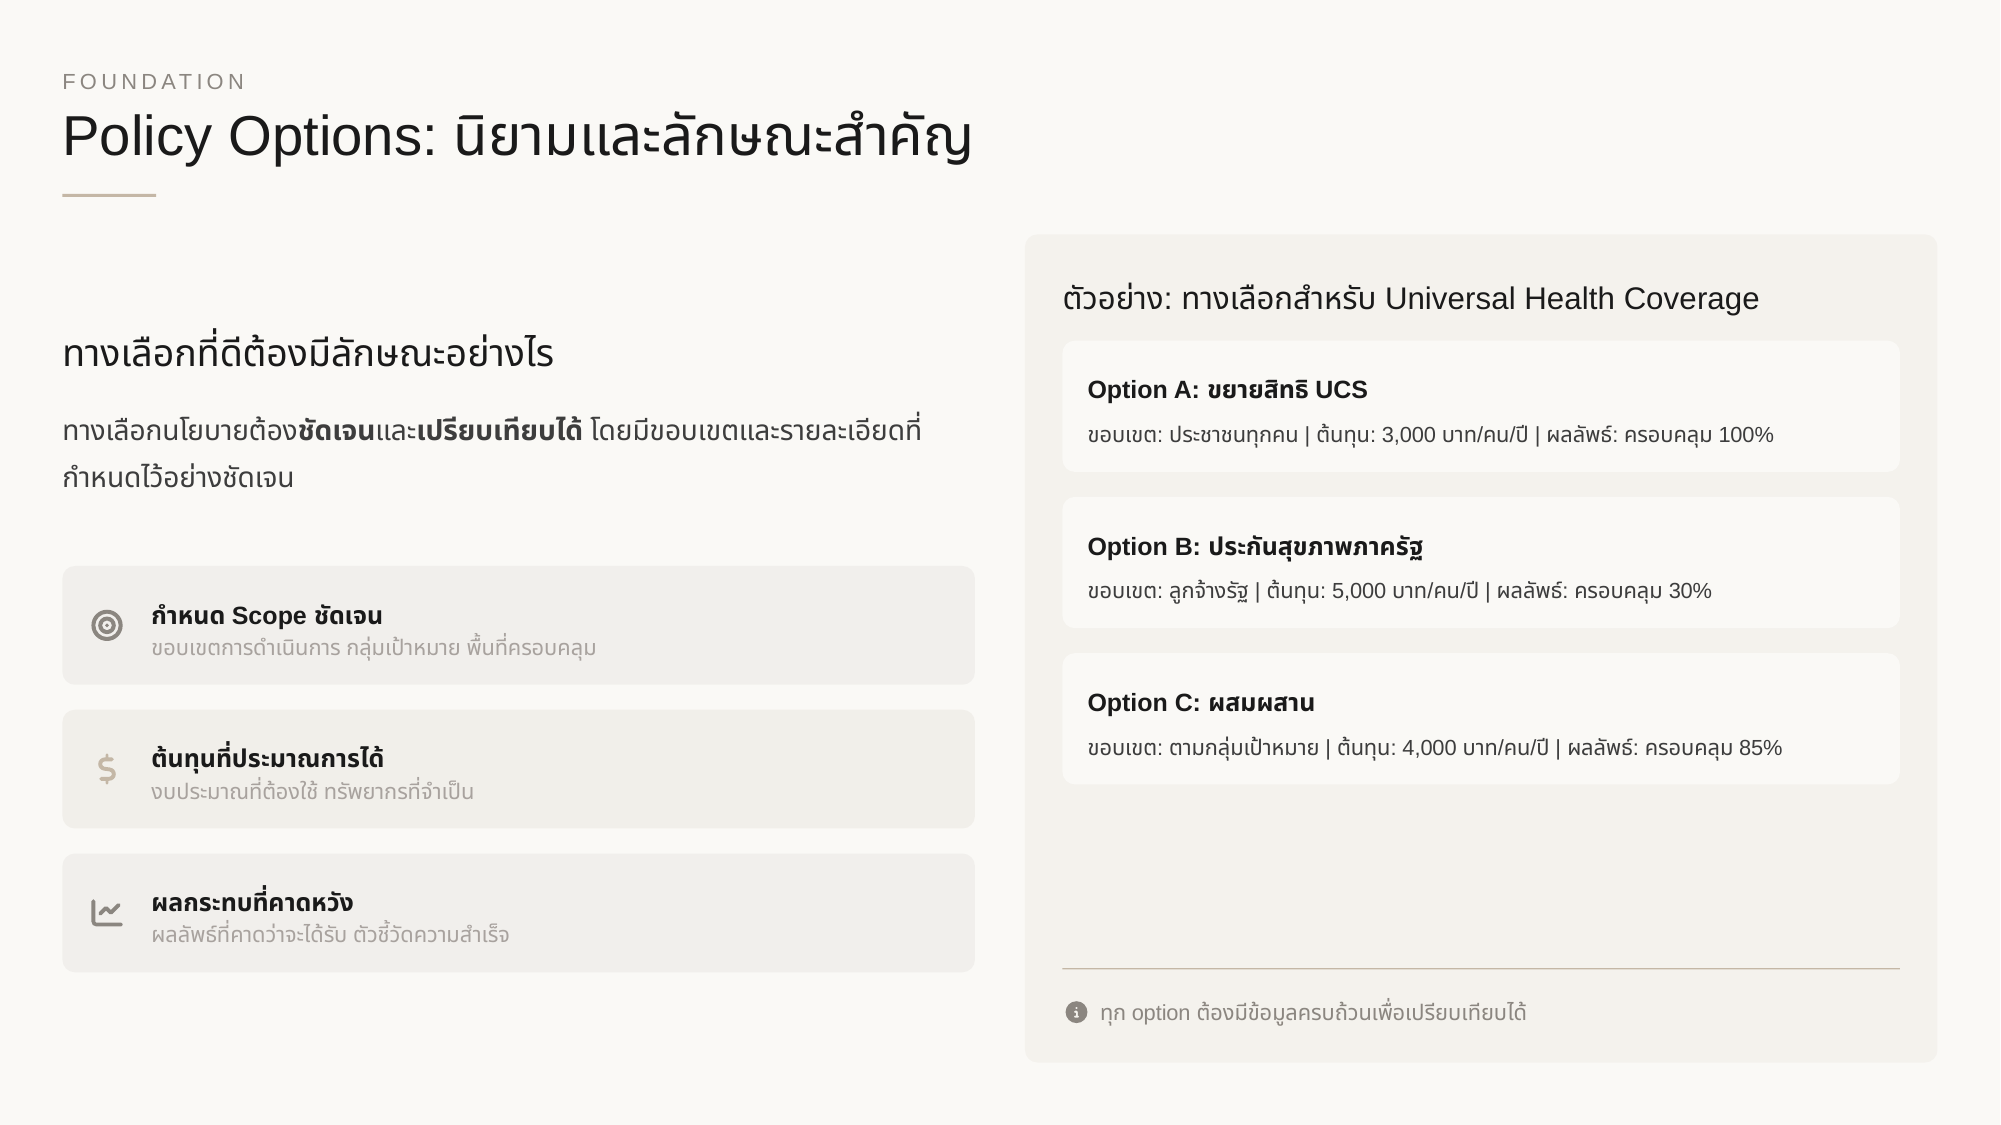

FOUNDATION
Policy Options: นิยามและลักษณะสำคัญ

ตัวอย่าง: ทางเลือกสำหรับ Universal Health Coverage
ทางเลือกที่ดีต้องมีลักษณะอย่างไร

Option A: ขยายสิทธิ UCS
ทางเลือกนโยบายต้องชัดเจนและเปรียบเทียบได้ โดยมีขอบเขตและรายละเอียดที่กำหนดไว้อย่างชัดเจน
ขอบเขต: ประชาชนทุกคน | ต้นทุน: 3,000 บาท/คน/ปี | ผลลัพธ์: ครอบคลุม 100%

Option B: ประกันสุขภาพภาครัฐ

ขอบเขต: ลูกจ้างรัฐ | ต้นทุน: 5,000 บาท/คน/ปี | ผลลัพธ์: ครอบคลุม 30%
กำหนด Scope ชัดเจน

ขอบเขตการดำเนินการ กลุ่มเป้าหมาย พื้นที่ครอบคลุม

Option C: ผสมผสาน

ขอบเขต: ตามกลุ่มเป้าหมาย | ต้นทุน: 4,000 บาท/คน/ปี | ผลลัพธ์: ครอบคลุม 85%
ต้นทุนที่ประมาณการได้

งบประมาณที่ต้องใช้ ทรัพยากรที่จำเป็น

ผลกระทบที่คาดหวัง

ผลลัพธ์ที่คาดว่าจะได้รับ ตัวชี้วัดความสำเร็จ

ทุก option ต้องมีข้อมูลครบถ้วนเพื่อเปรียบเทียบได้